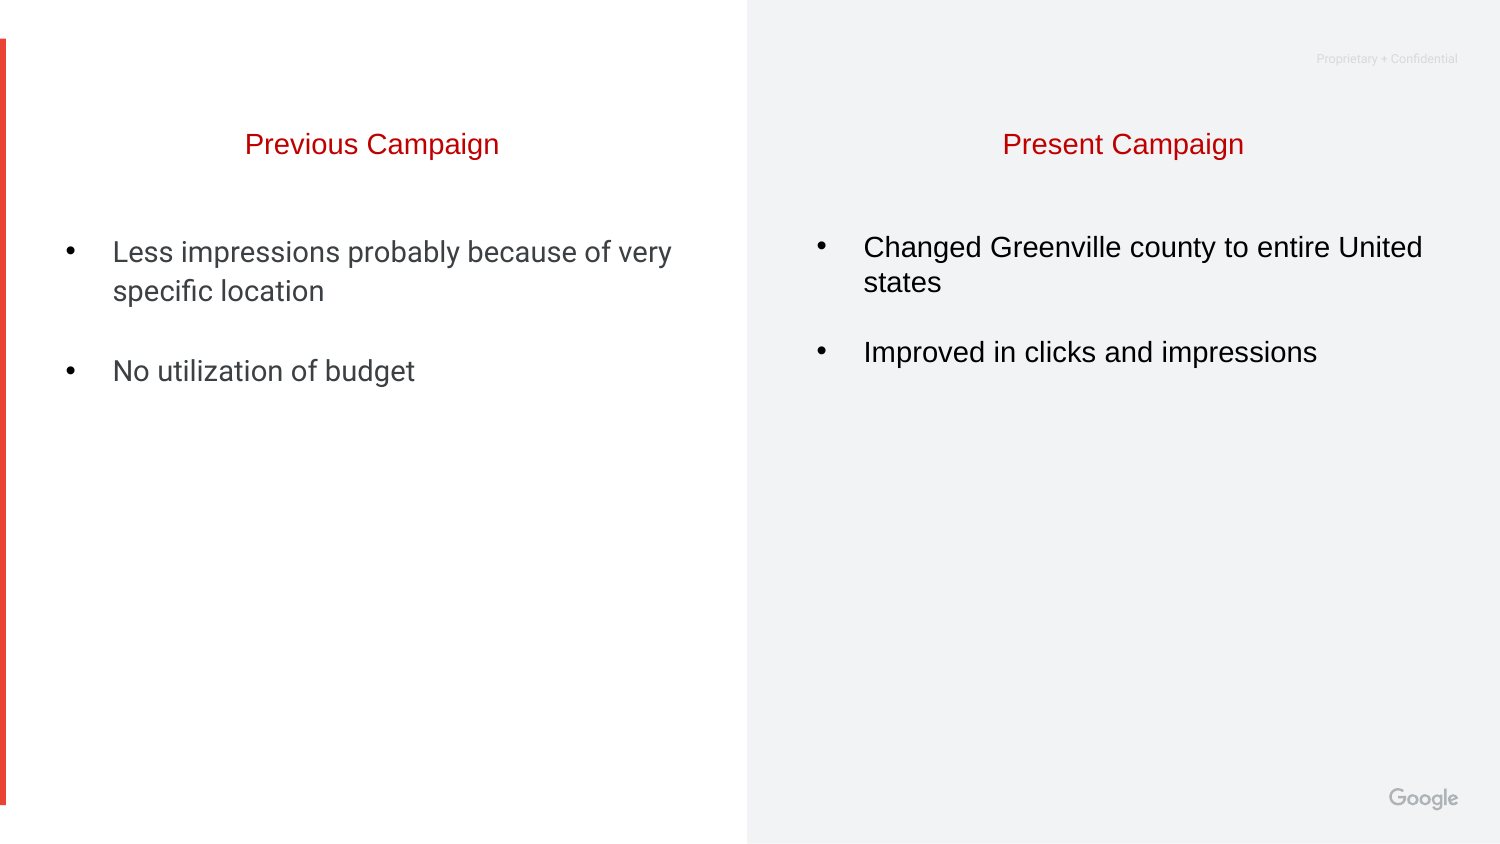

Previous Campaign
Present Campaign
Less impressions probably because of very specific location

No utilization of budget

Changed Greenville county to entire United states

Improved in clicks and impressions